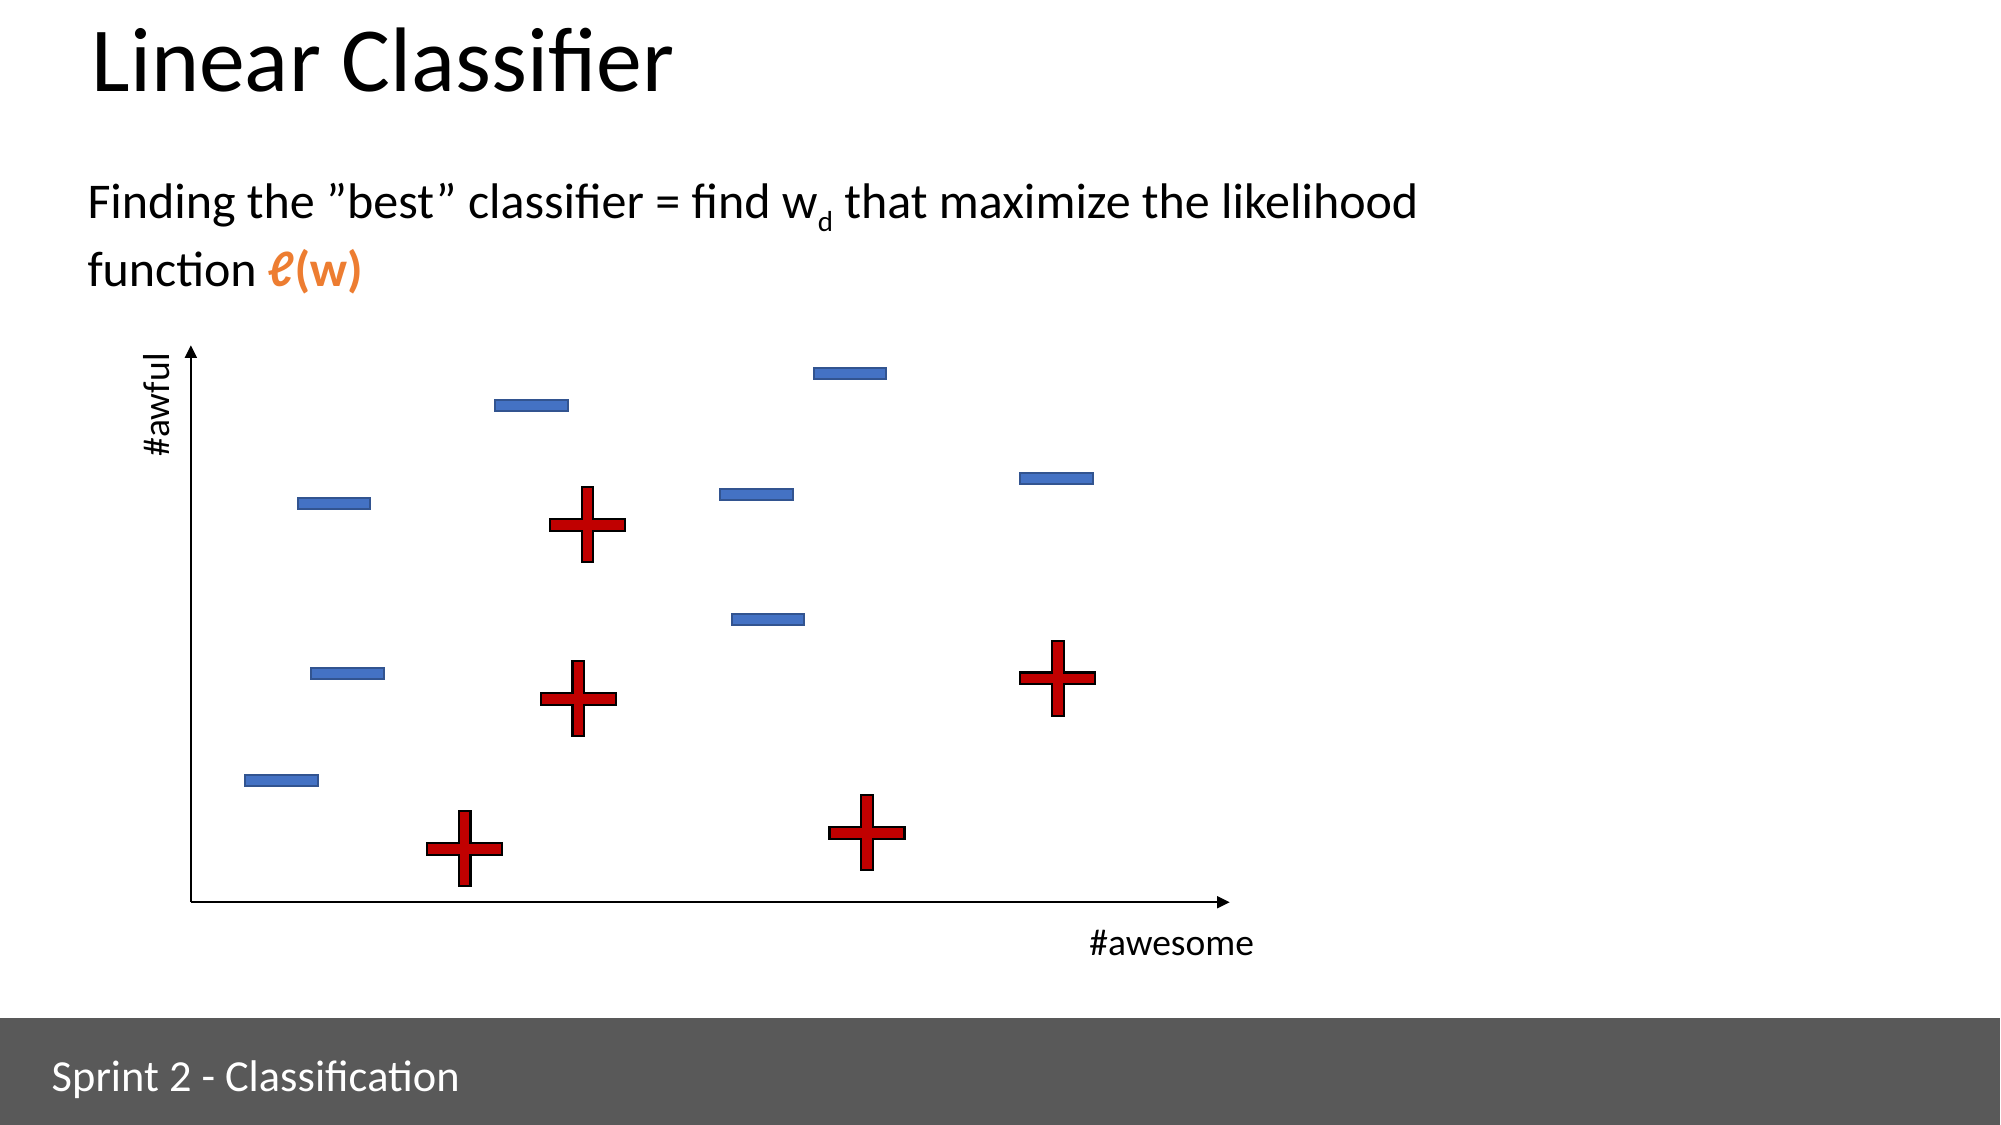

Linear Classifier
Finding the ”best” classifier = find wd that maximize the likelihood function ℓ(w)
#awful

#awesome

Sprint 2 - Classification